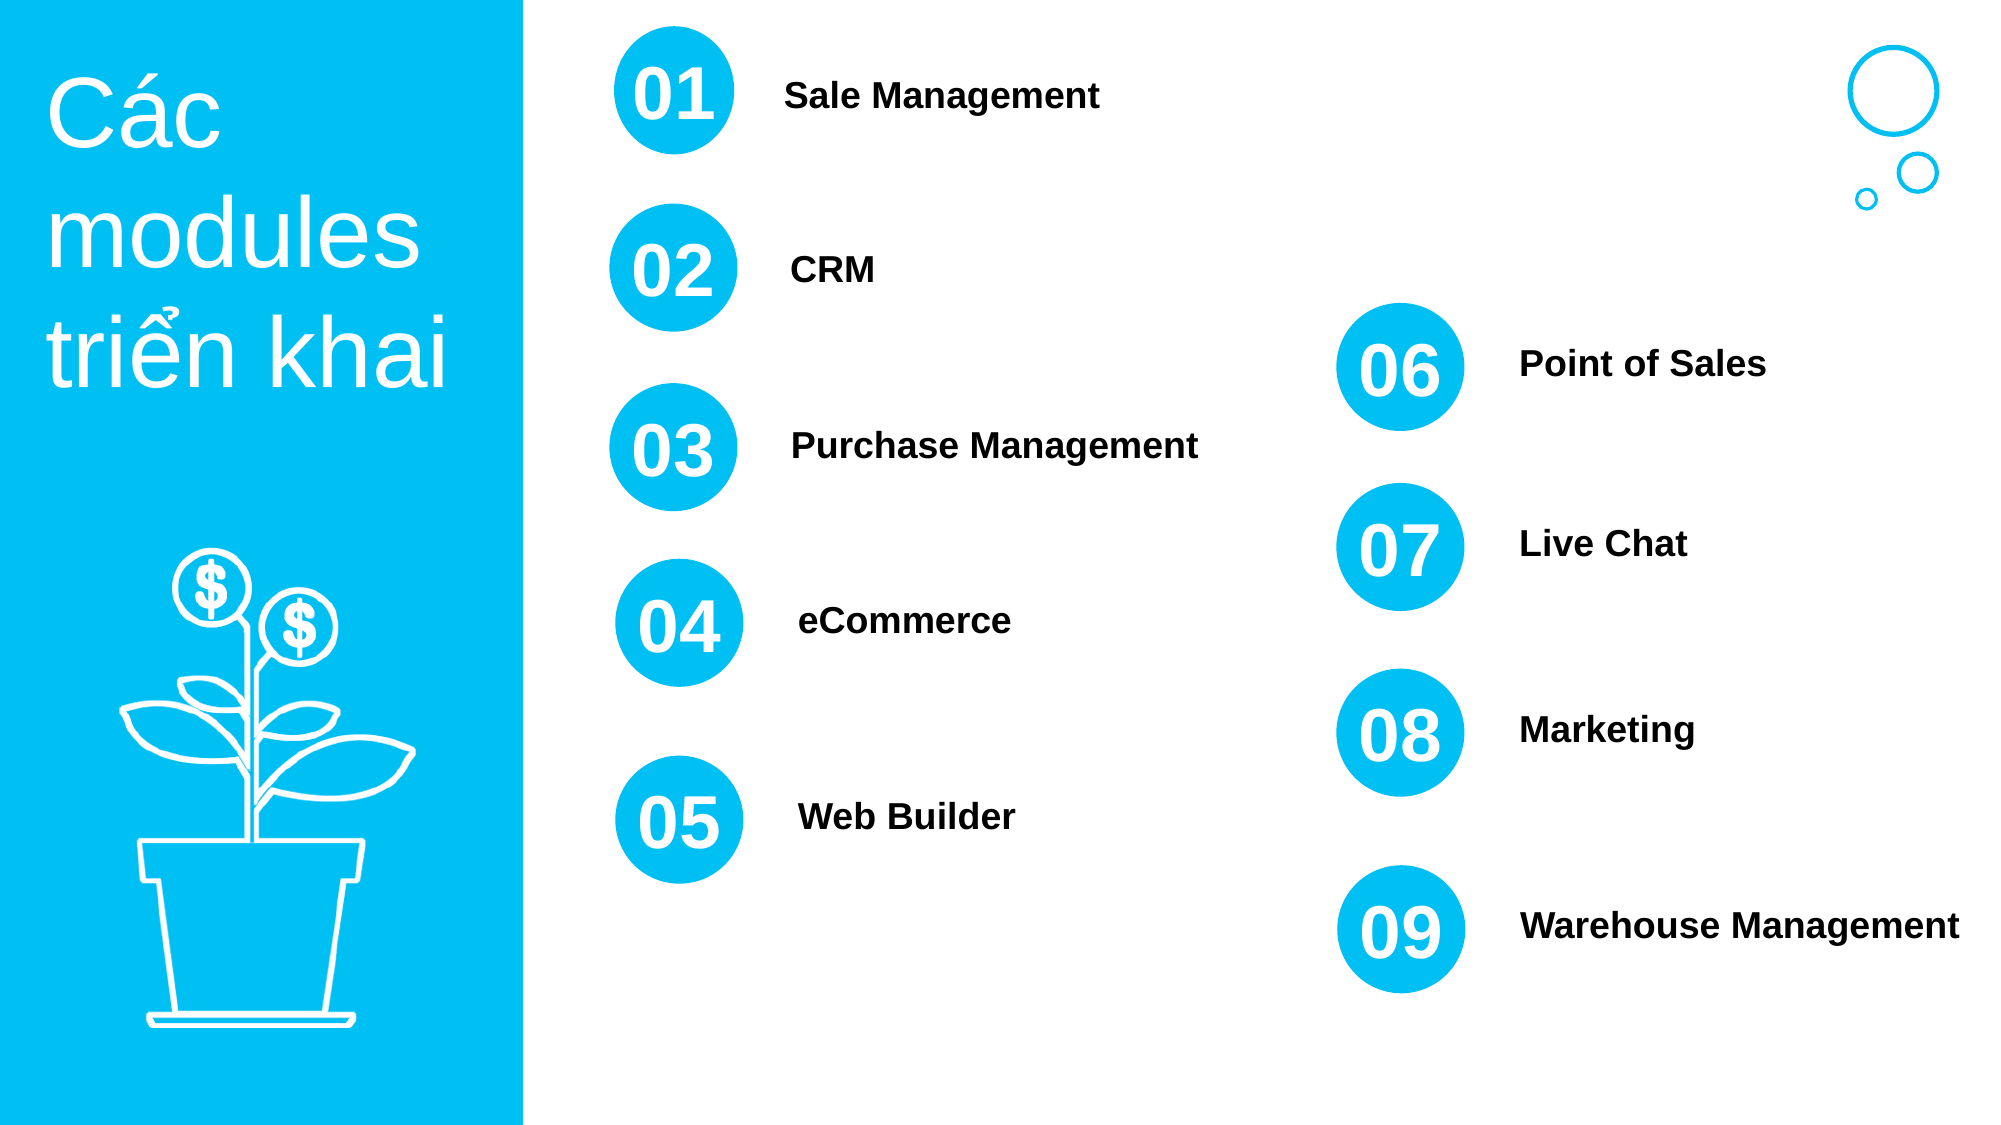

01
Sale Management
Các modules triển khai

02
CRM

06
Point of Sales

03
Purchase Management

07
Live Chat

04
eCommerce

08
Marketing

05
Web Builder

09
Warehouse Management